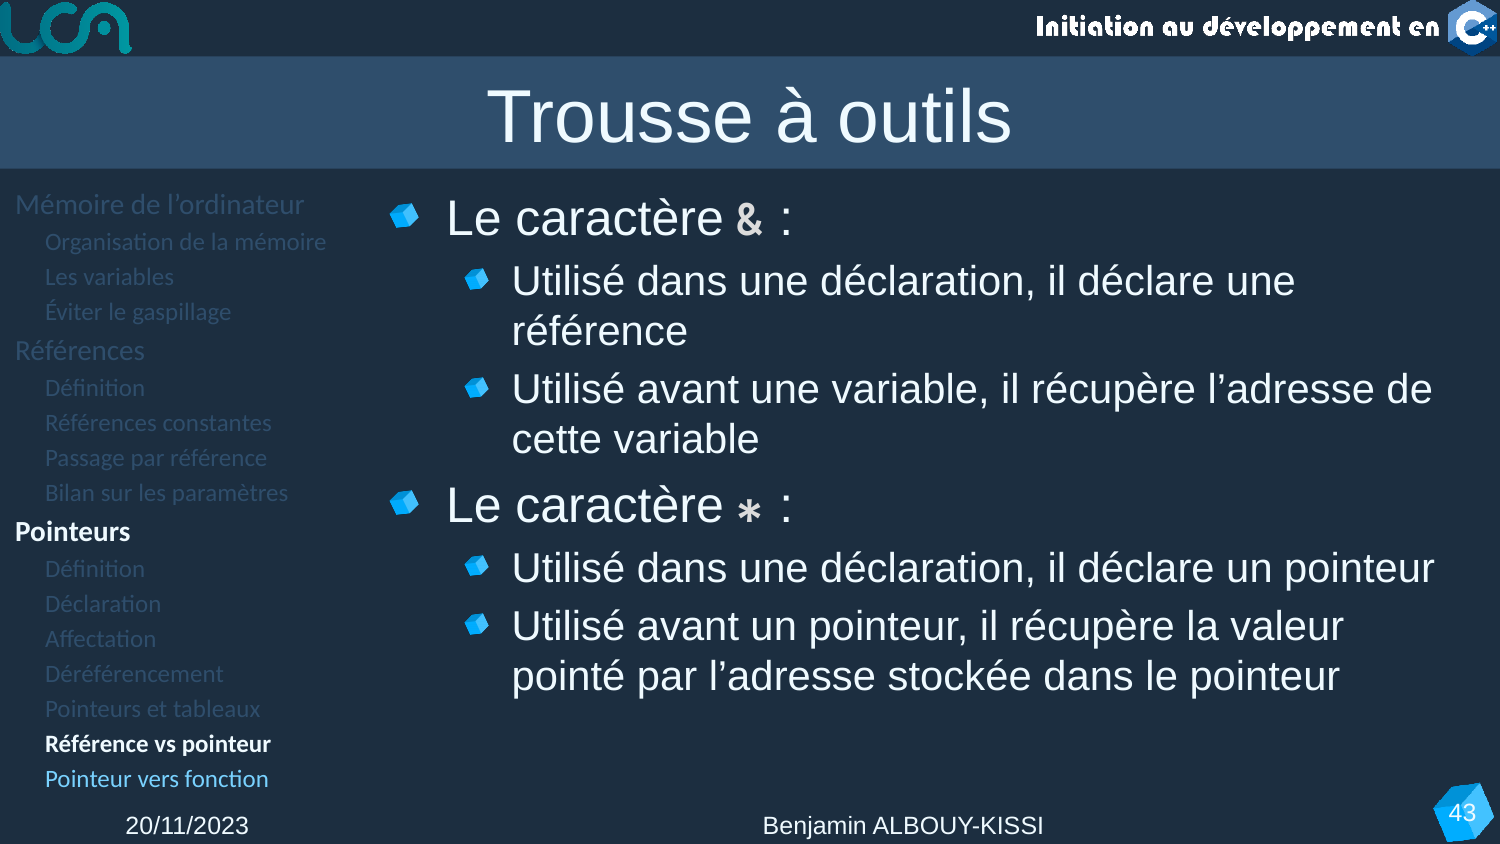

# Trousse à outils
Mémoire de l’ordinateur
Organisation de la mémoire
Les variables
Éviter le gaspillage
Références
Définition
Références constantes
Passage par référence
Bilan sur les paramètres
Pointeurs
Définition
Déclaration
Affectation
Déréférencement
Pointeurs et tableaux
Référence vs pointeur
Pointeur vers fonction
Le caractère & :
Utilisé dans une déclaration, il déclare une référence
Utilisé avant une variable, il récupère l’adresse de cette variable
Le caractère * :
Utilisé dans une déclaration, il déclare un pointeur
Utilisé avant un pointeur, il récupère la valeur pointé par l’adresse stockée dans le pointeur
43
20/11/2023
Benjamin ALBOUY-KISSI